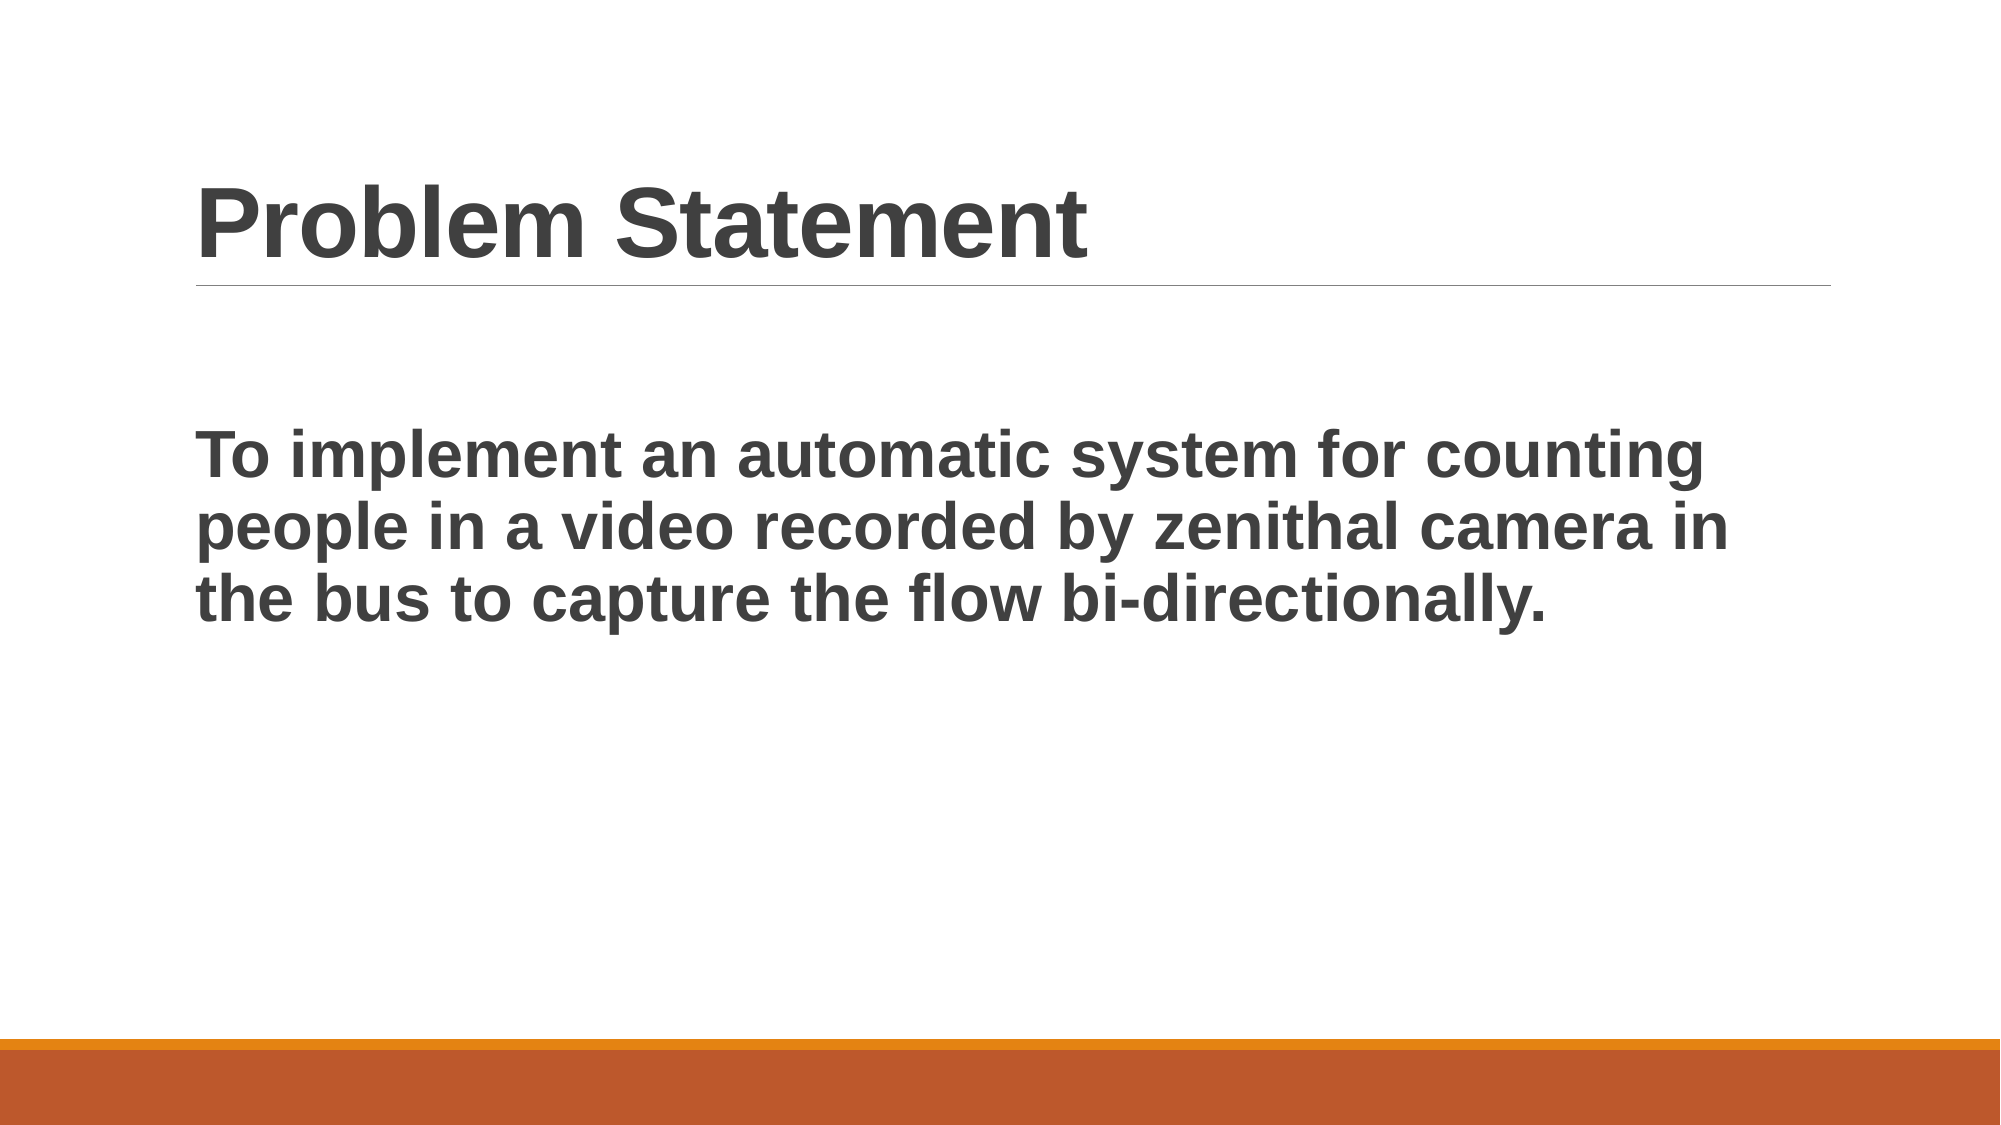

# Problem Statement

To implement an automatic system for counting people in a video recorded by zenithal camera in the bus to capture the flow bi-directionally.